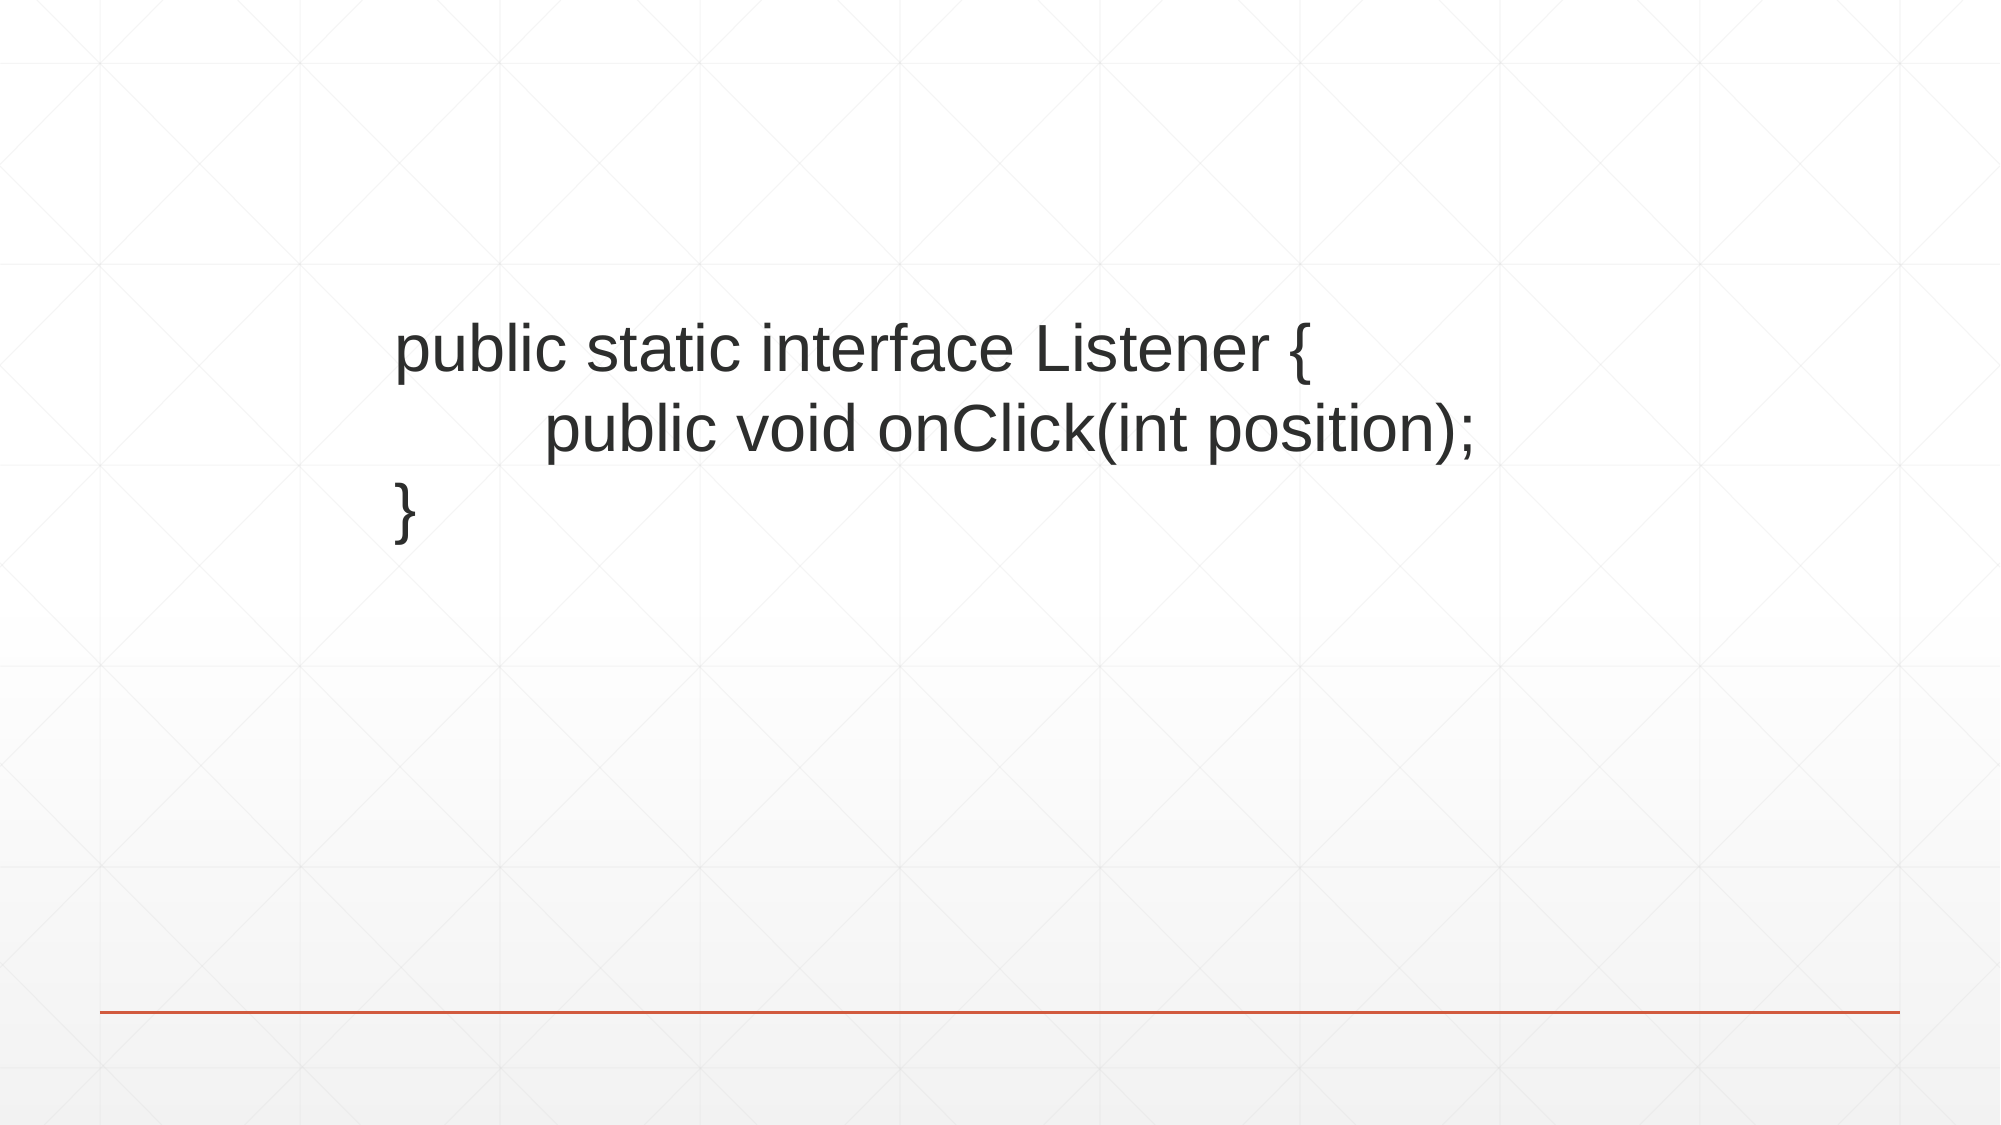

public static interface Listener {
	public void onClick(int position);
}